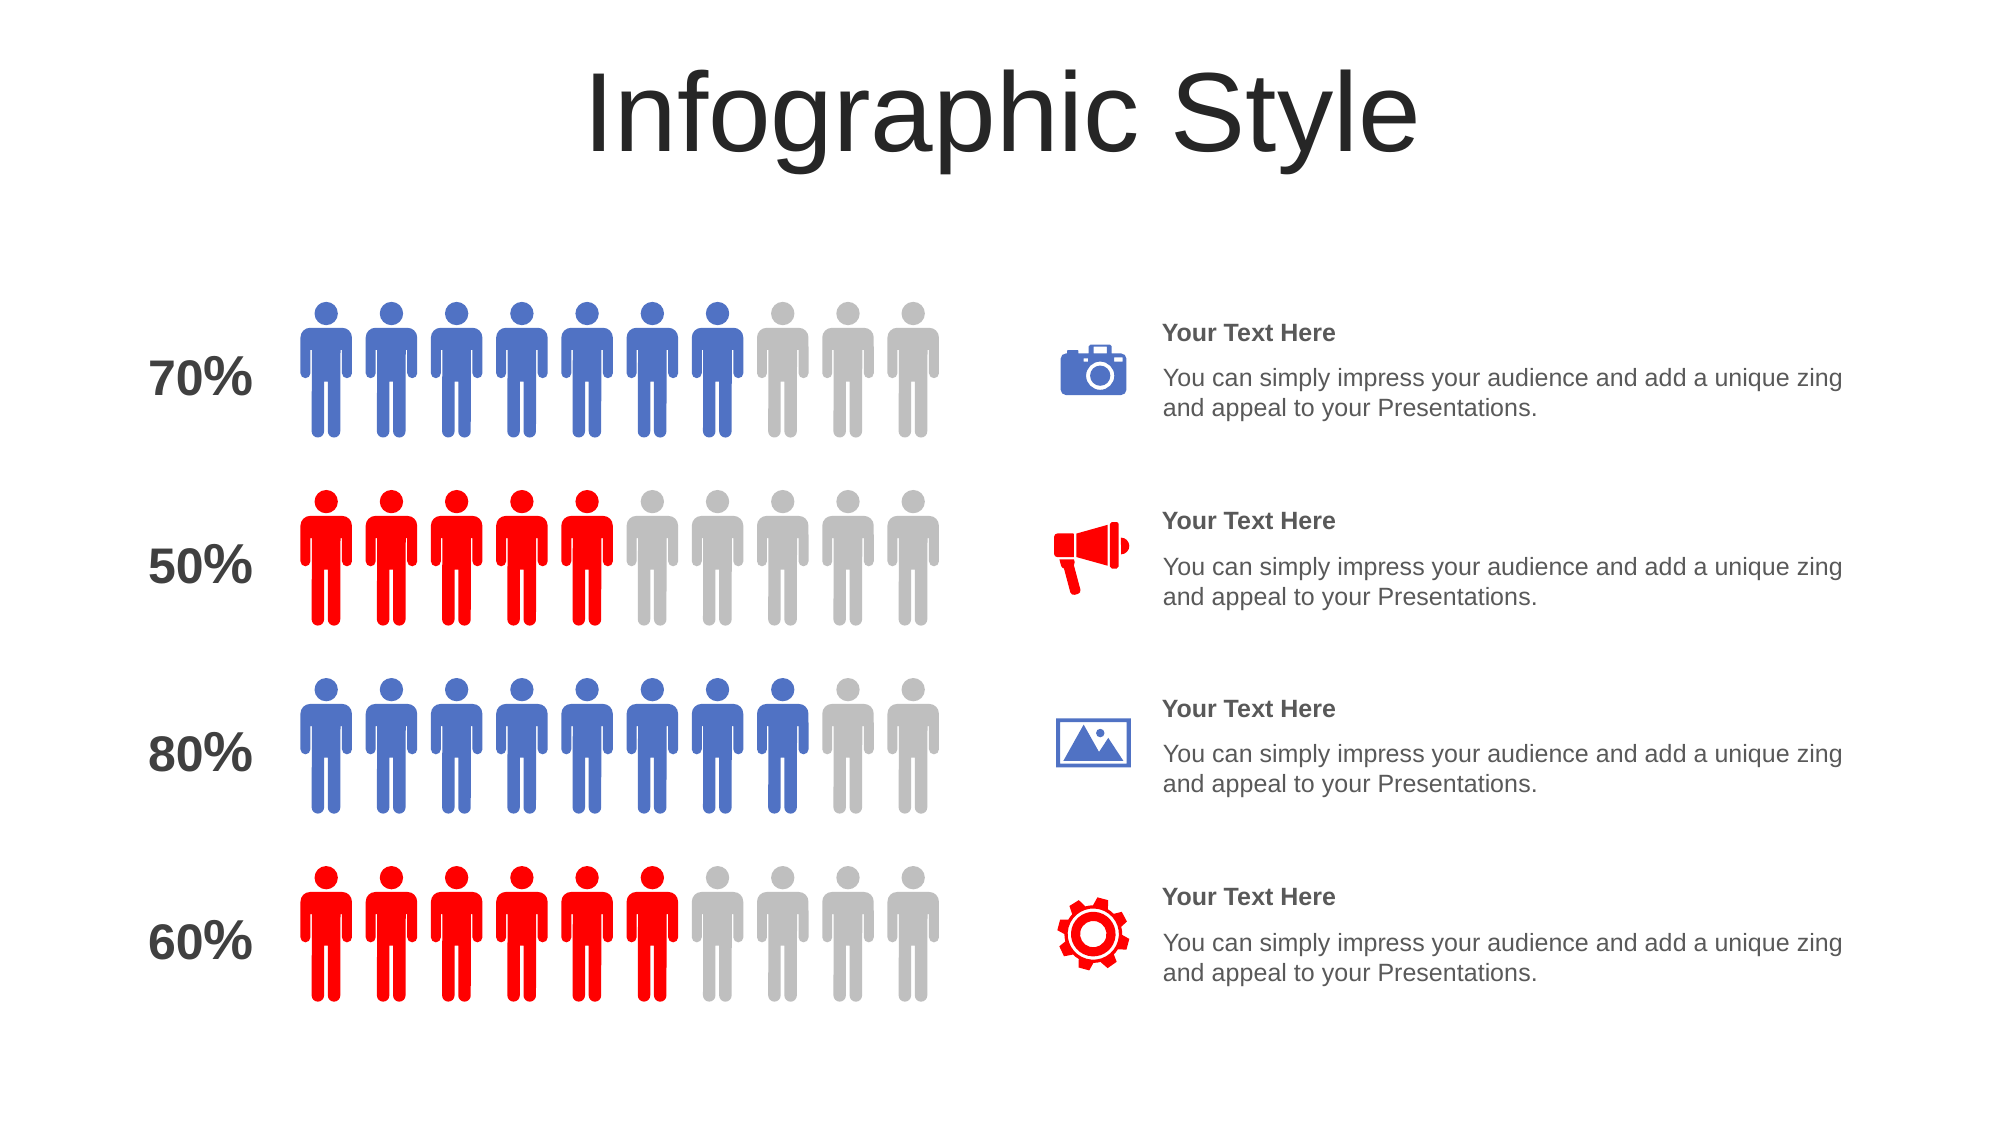

Infographic Style

Your Text Here
You can simply impress your audience and add a unique zing and appeal to your Presentations.
70%

Your Text Here
You can simply impress your audience and add a unique zing and appeal to your Presentations.
50%

Your Text Here
You can simply impress your audience and add a unique zing and appeal to your Presentations.
80%

Your Text Here
You can simply impress your audience and add a unique zing and appeal to your Presentations.
60%